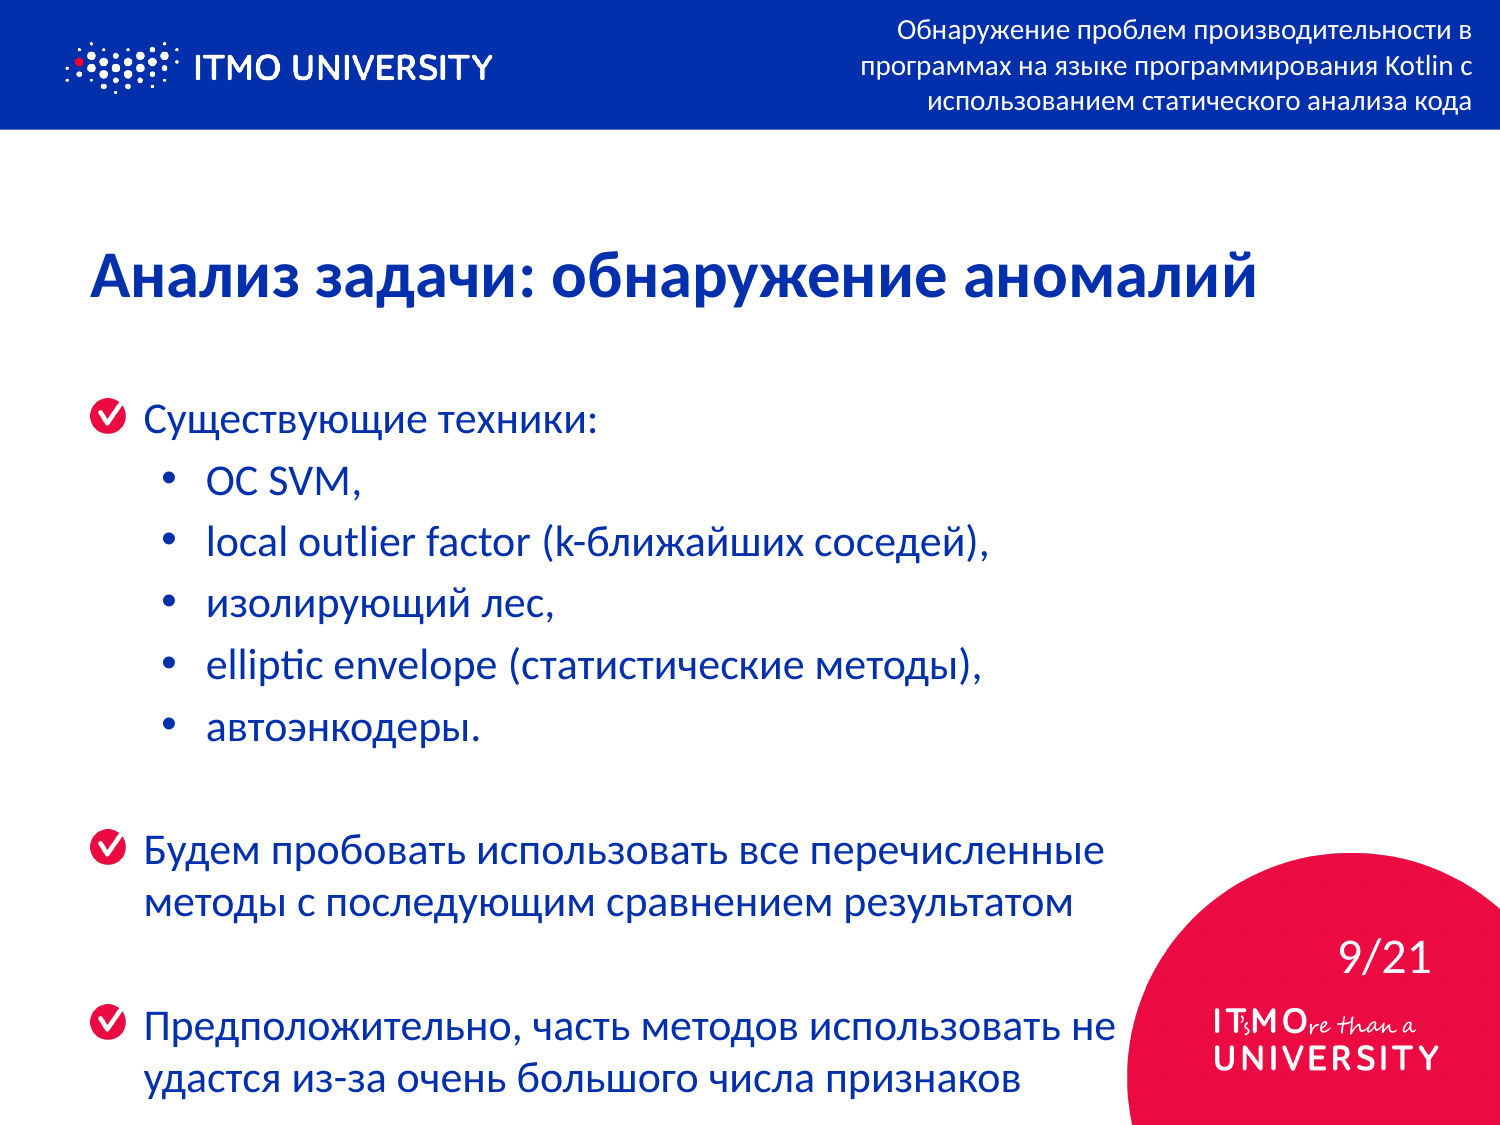

Обнаружение проблем производительности в программах на языке программирования Kotlin с использованием статического анализа кода
# Анализ задачи: обнаружение аномалий
Существующие техники:
OC SVM,
local outlier factor (k-ближайших соседей),
изолирующий лес,
elliptic envelope (статистические методы),
автоэнкодеры.

Будем пробовать использовать все перечисленные методы с последующим сравнением результатом

Предположительно, часть методов использовать не удастся из-за очень большого числа признаков
9/21